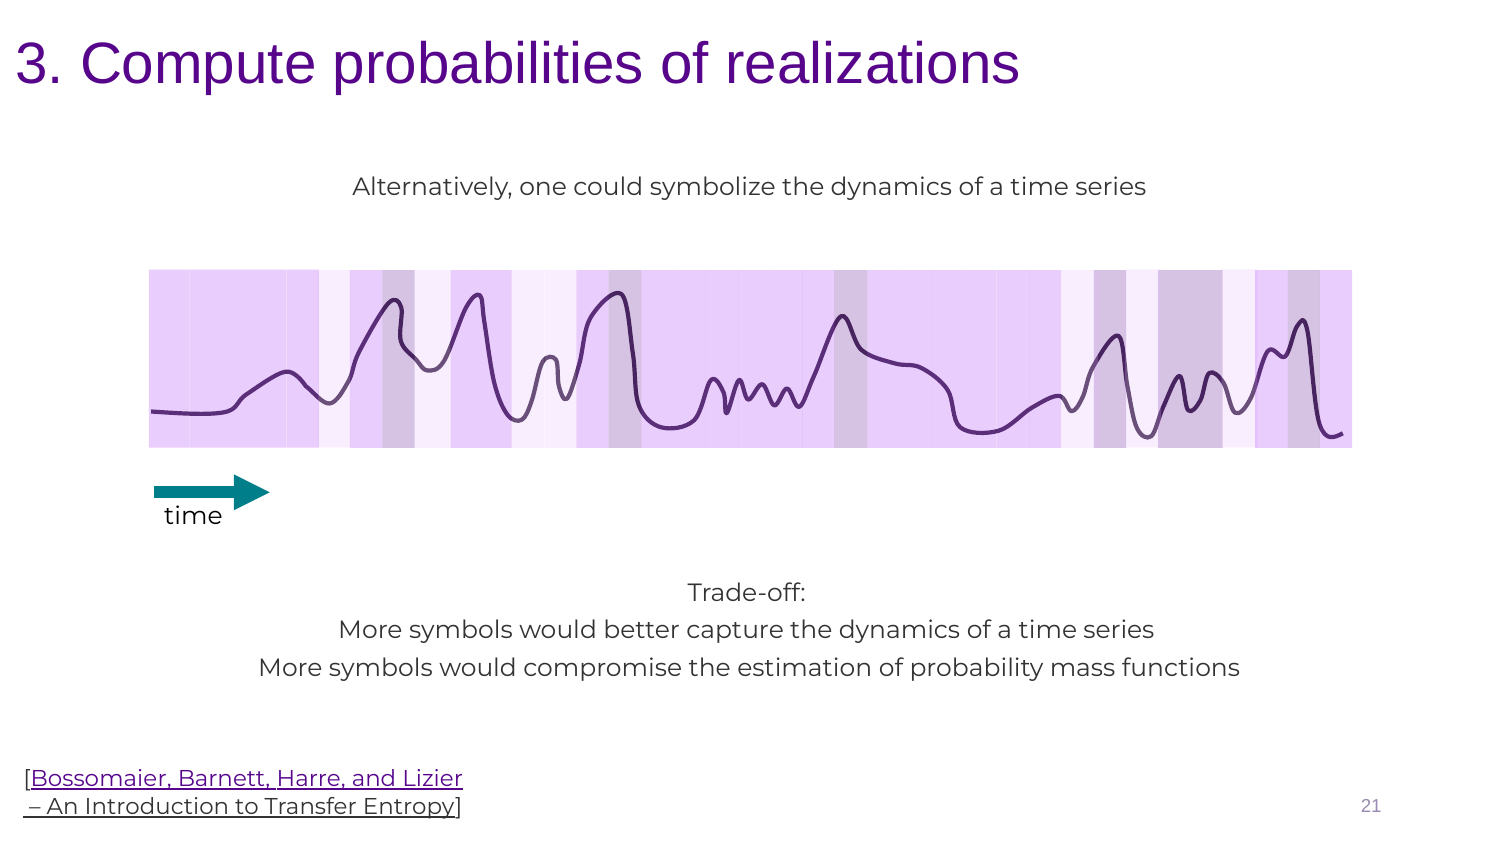

3. Compute probabilities of realizations
Alternatively, one could symbolize the dynamics of a time series

time
Trade-off:
More symbols would better capture the dynamics of a time series
More symbols would compromise the estimation of probability mass functions

[Bossomaier, Barnett, Harre, and Lizier – An Introduction to Transfer Entropy]
21